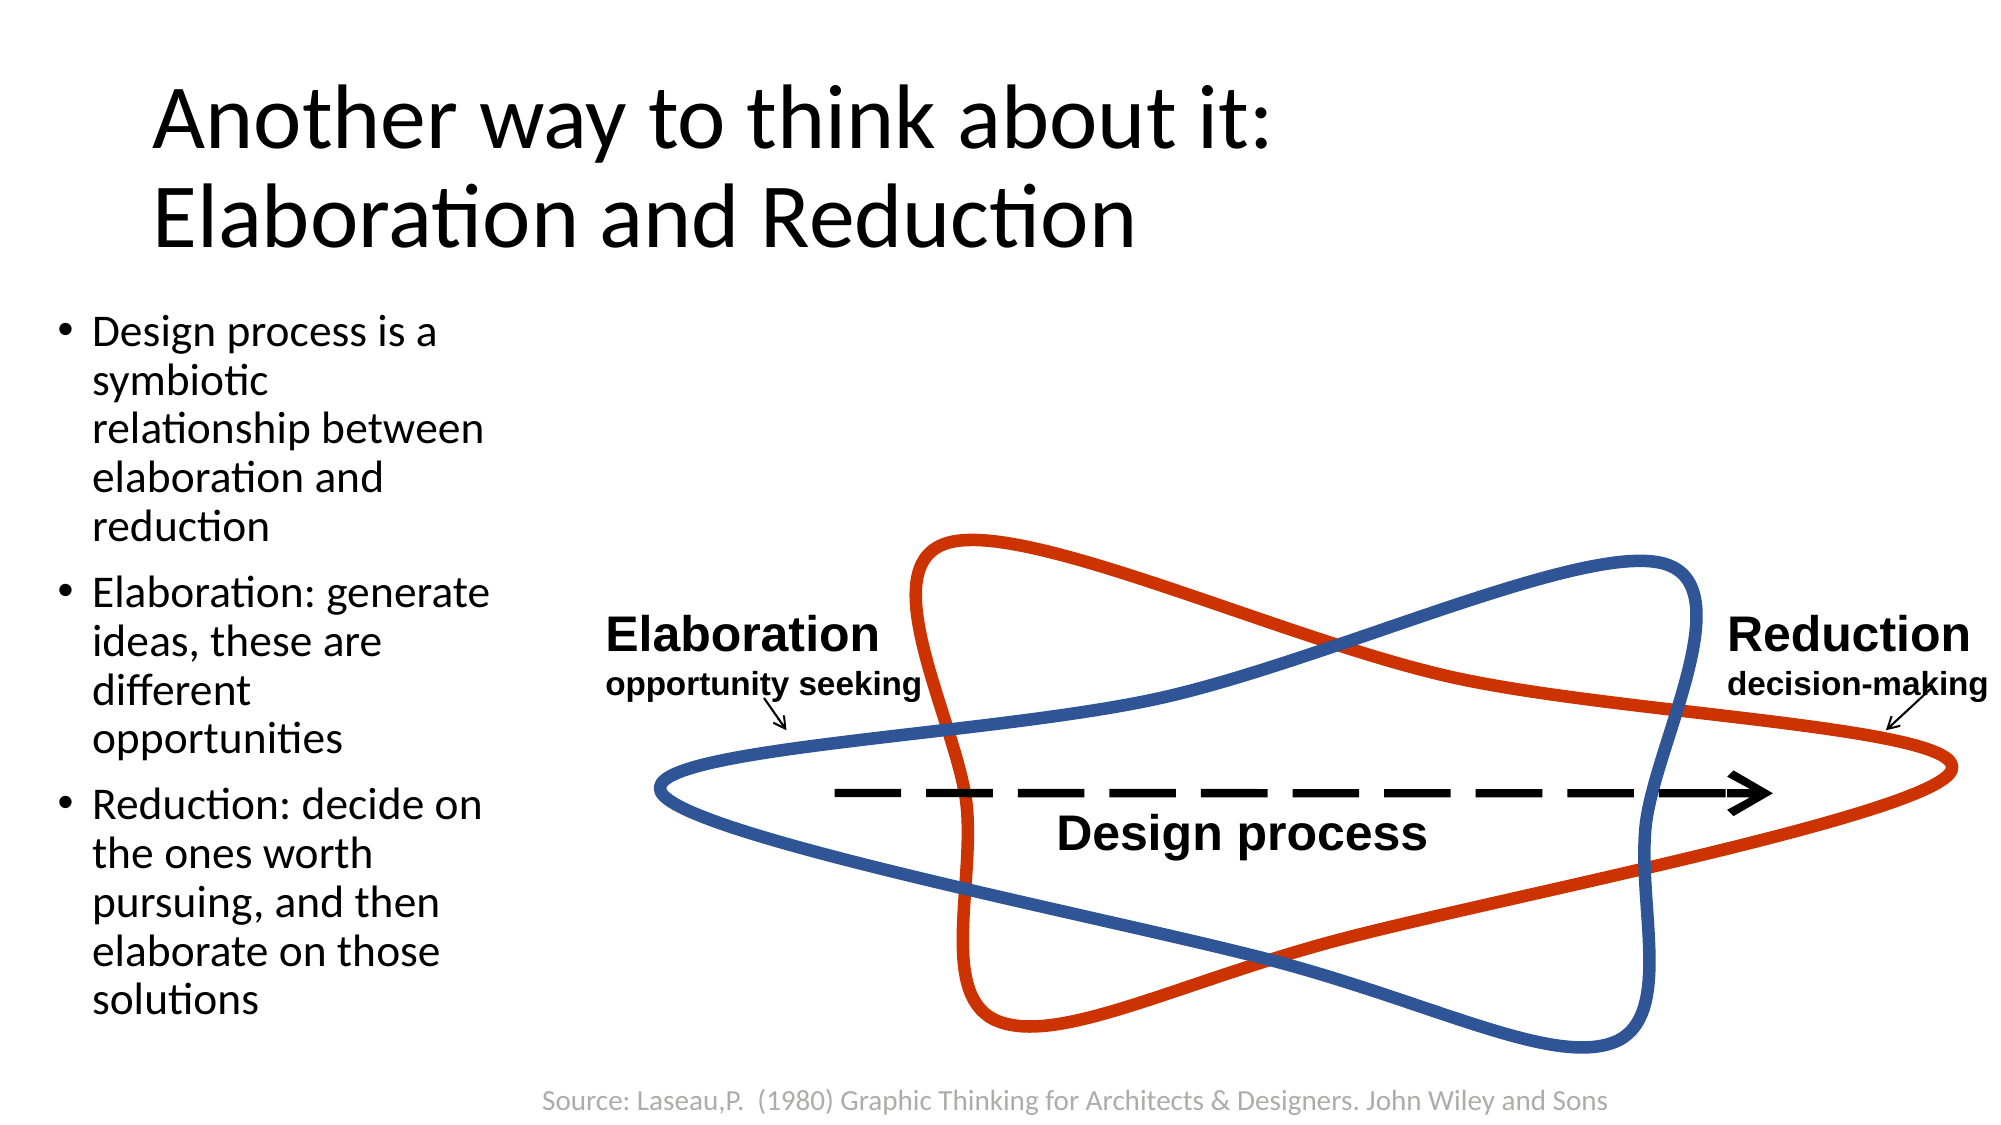

# Another way to think about it: Elaboration and Reduction
Design process is a symbiotic relationship between elaboration and reduction
Elaboration: generate ideas, these are different opportunities
Reduction: decide on the ones worth pursuing, and then elaborate on those solutions

Reduction
decision-making

Elaboration
opportunity seeking
Design process
Source: Laseau,P.  (1980) Graphic Thinking for Architects & Designers. John Wiley and Sons